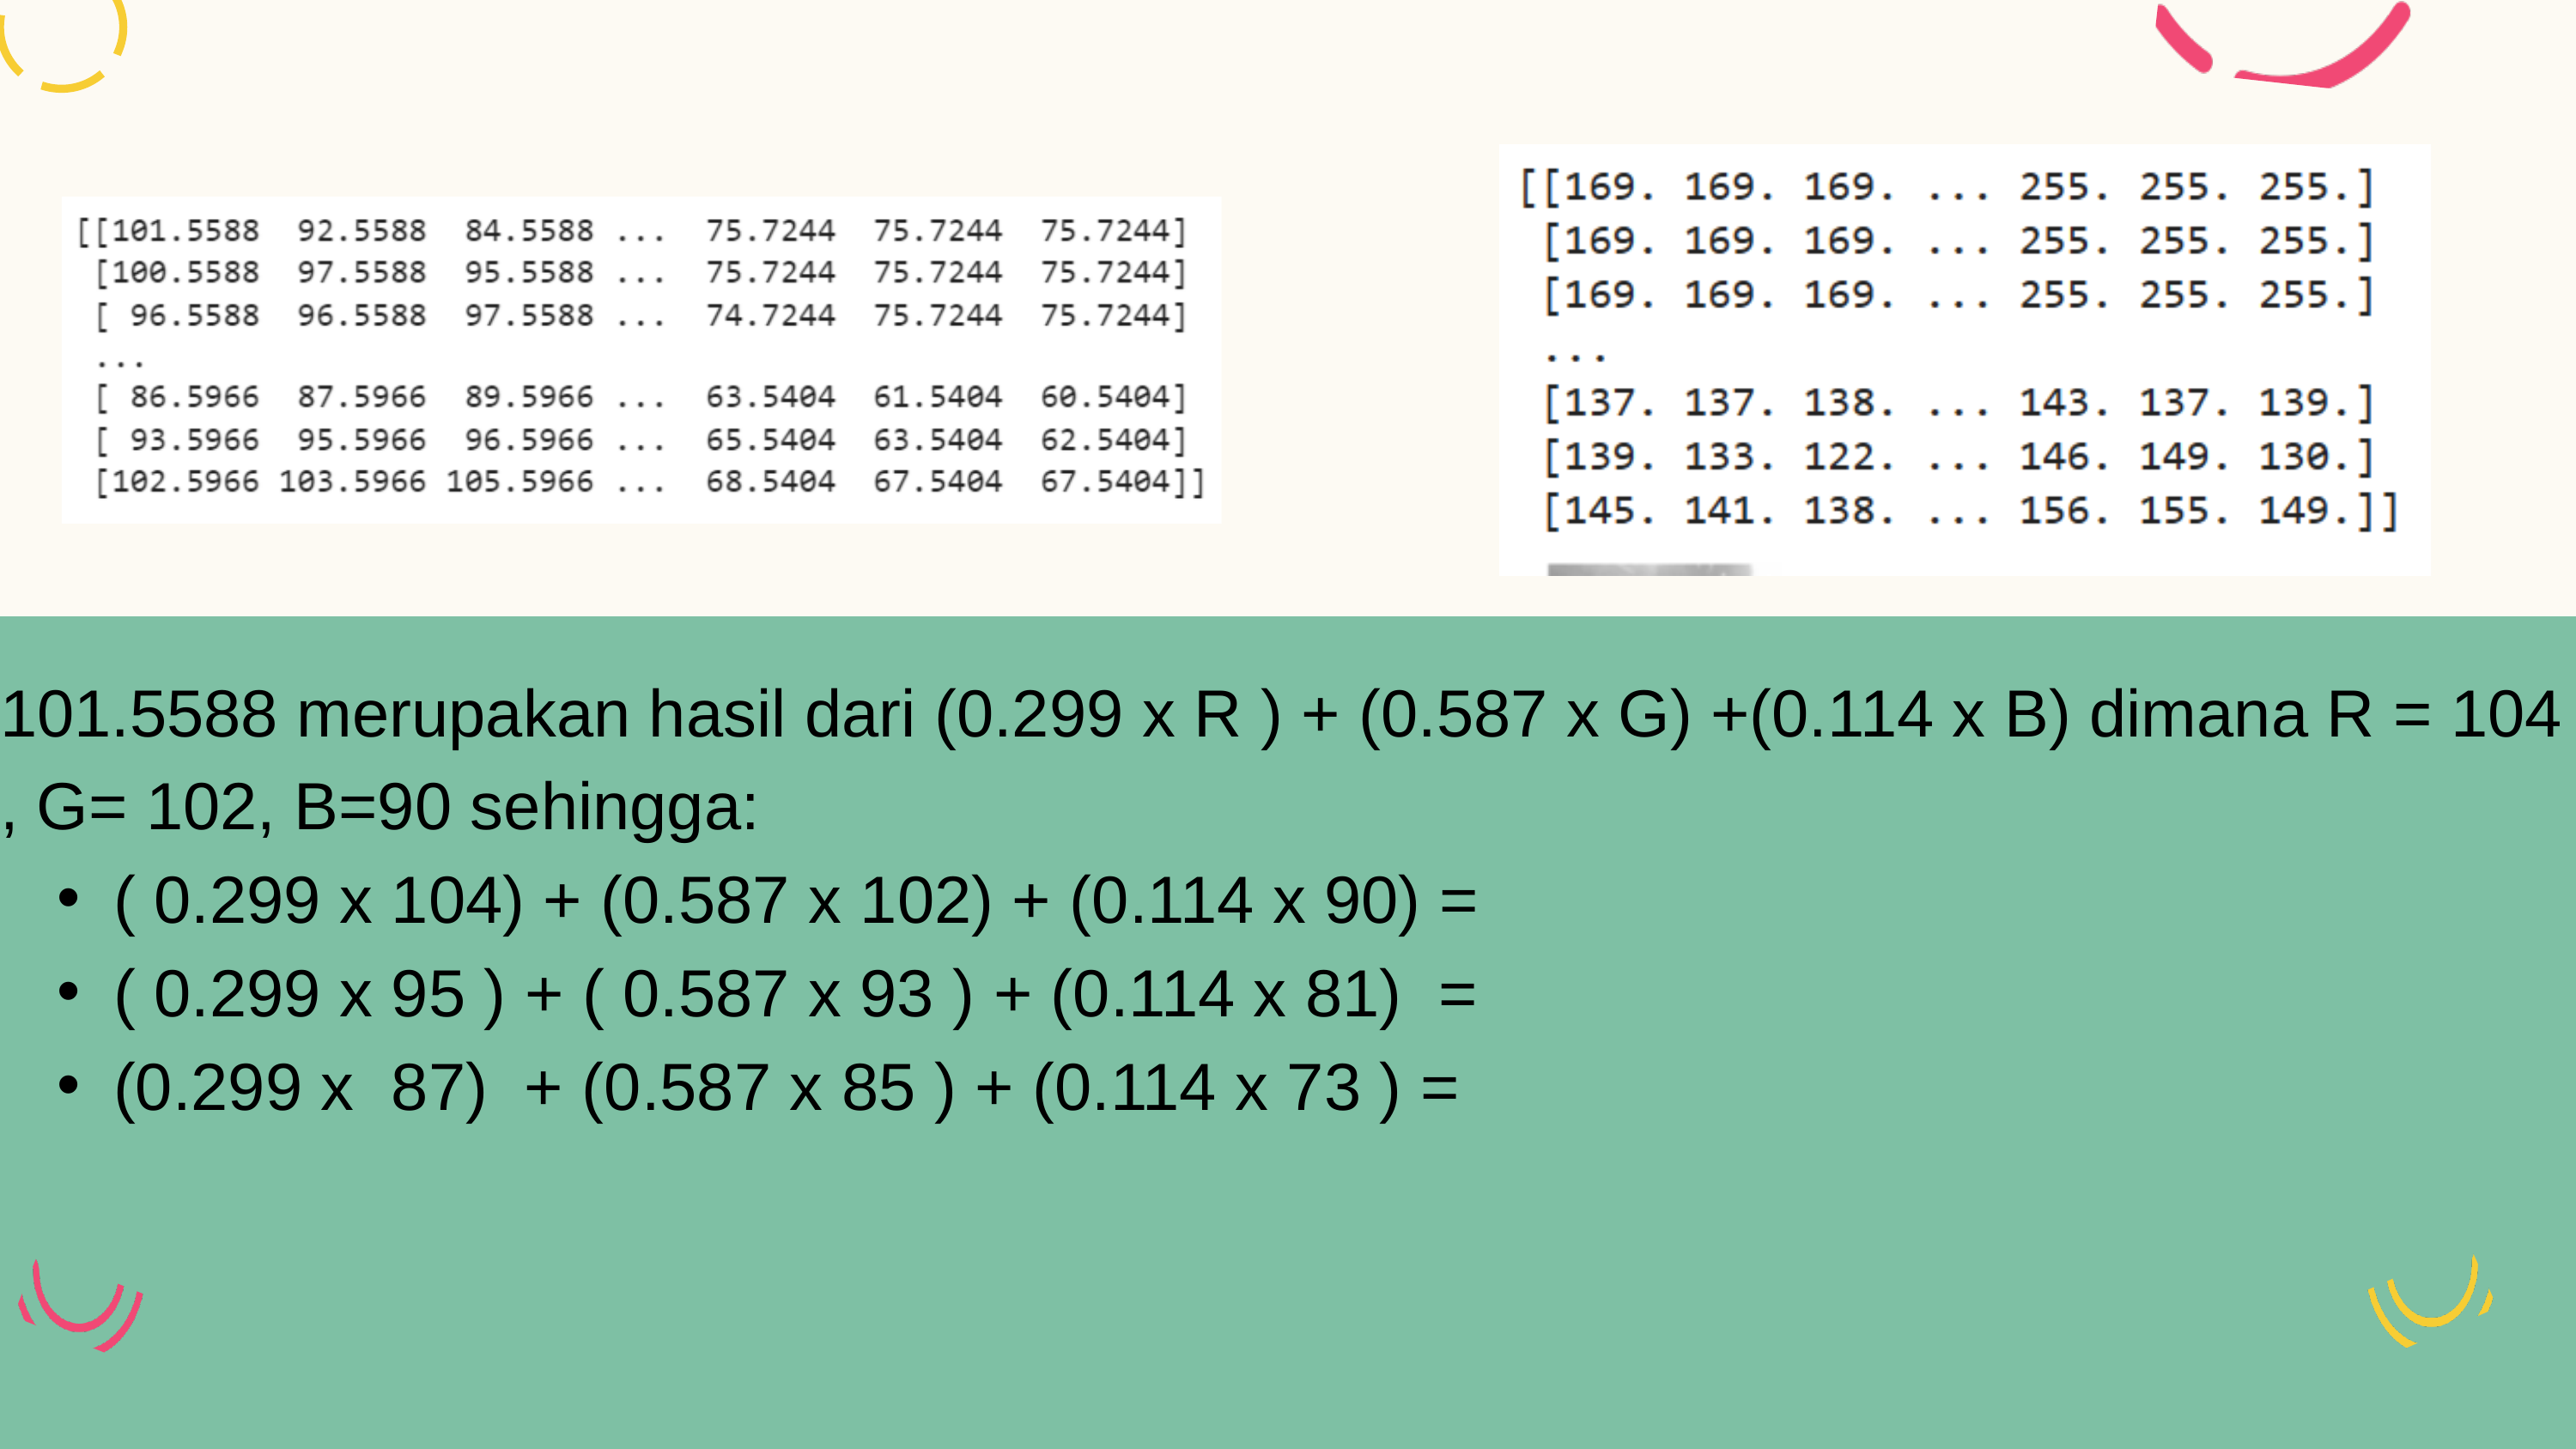

101.5588 merupakan hasil dari (0.299 x R ) + (0.587 x G) +(0.114 x B) dimana R = 104 , G= 102, B=90 sehingga:
( 0.299 x 104) + (0.587 x 102) + (0.114 x 90) =
( 0.299 x 95 ) + ( 0.587 x 93 ) + (0.114 x 81)  =
(0.299 x  87)  + (0.587 x 85 ) + (0.114 x 73 ) =